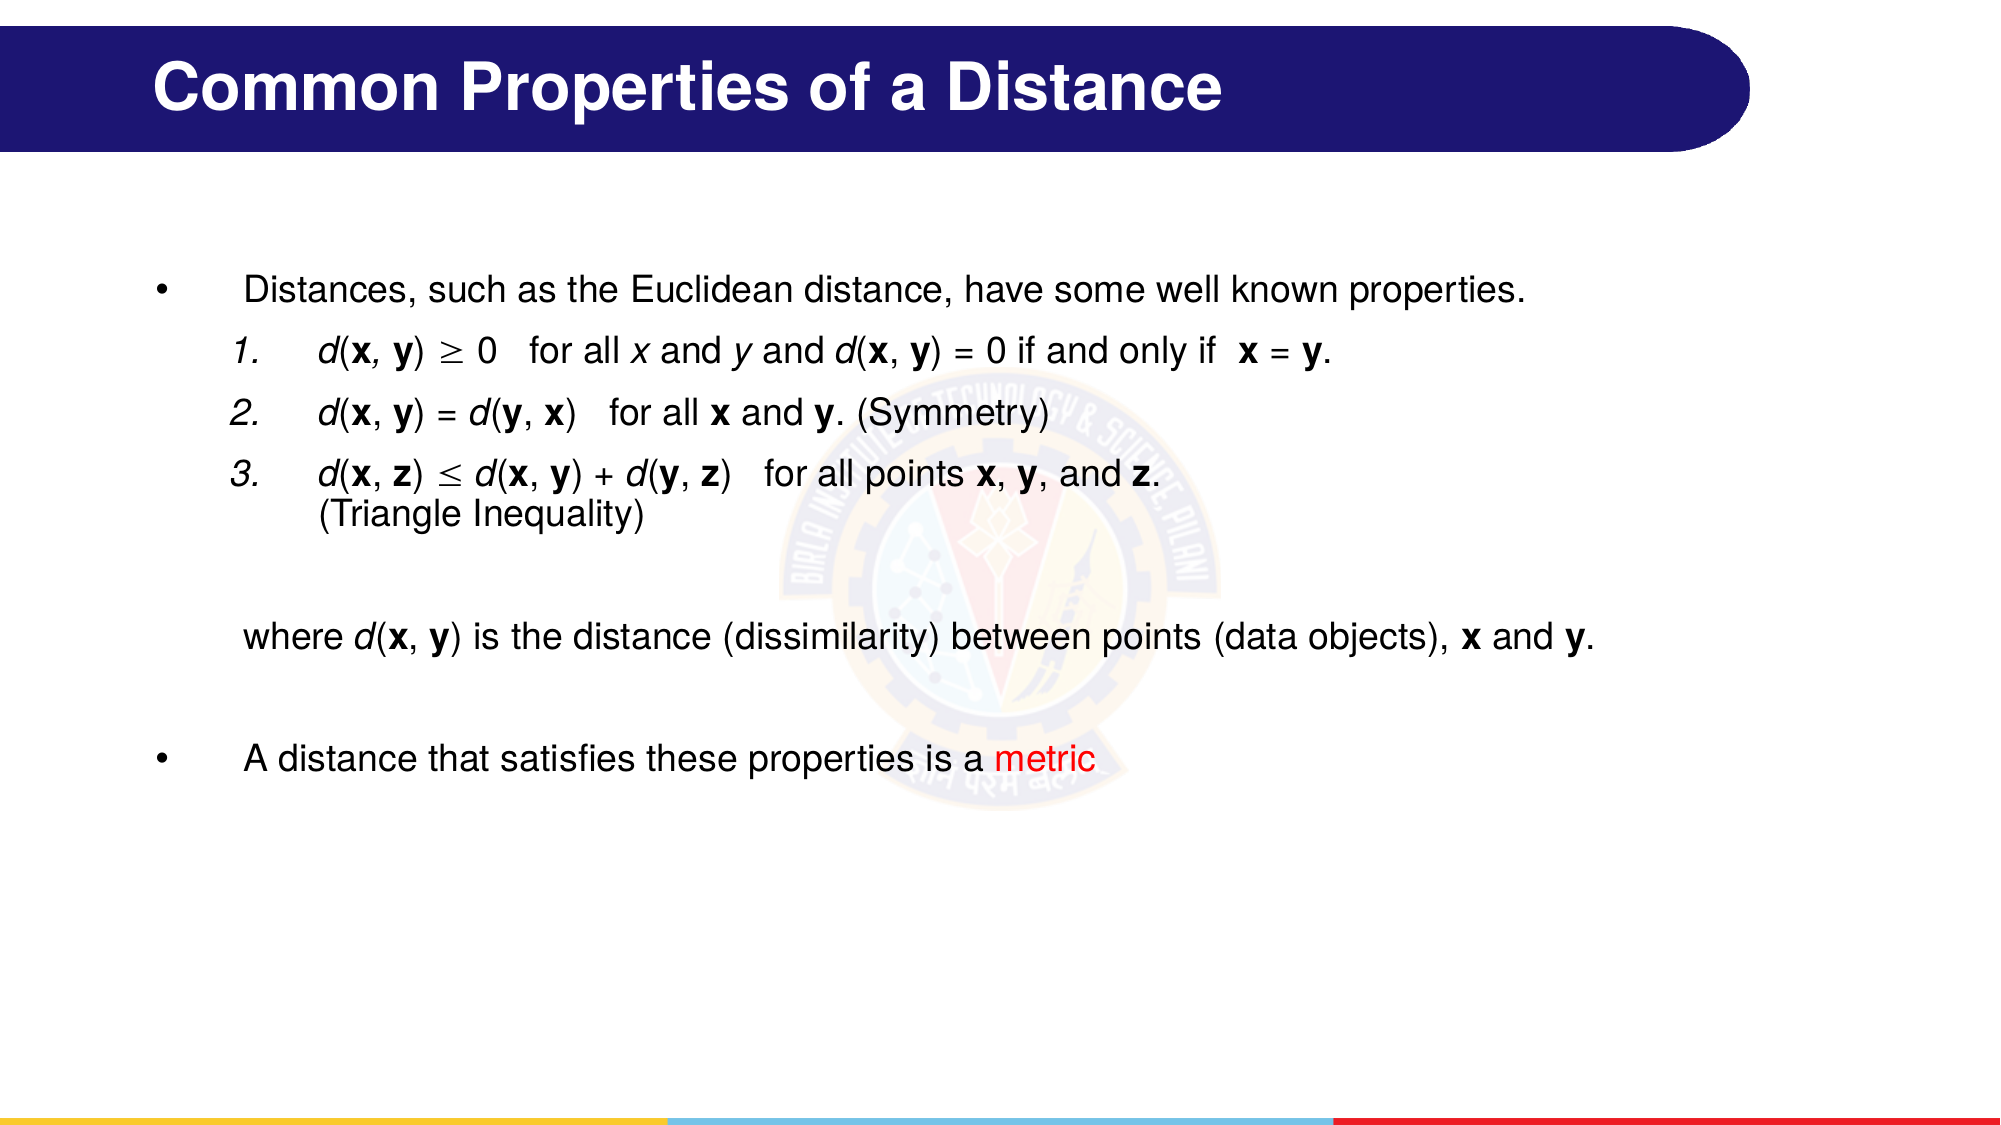

# Common Properties of a Distance
Distances, such as the Euclidean distance, have some well known properties.
d(x, y) ≥ 0   for all x and y and d(x, y) = 0 if and only if  x = y.
d(x, y) = d(y, x)   for all x and y. (Symmetry)
d(x, z) ≤ d(x, y) + d(y, z)   for all points x, y, and z.
(Triangle Inequality)

	where d(x, y) is the distance (dissimilarity) between points (data objects), x and y.

A distance that satisfies these properties is a metric